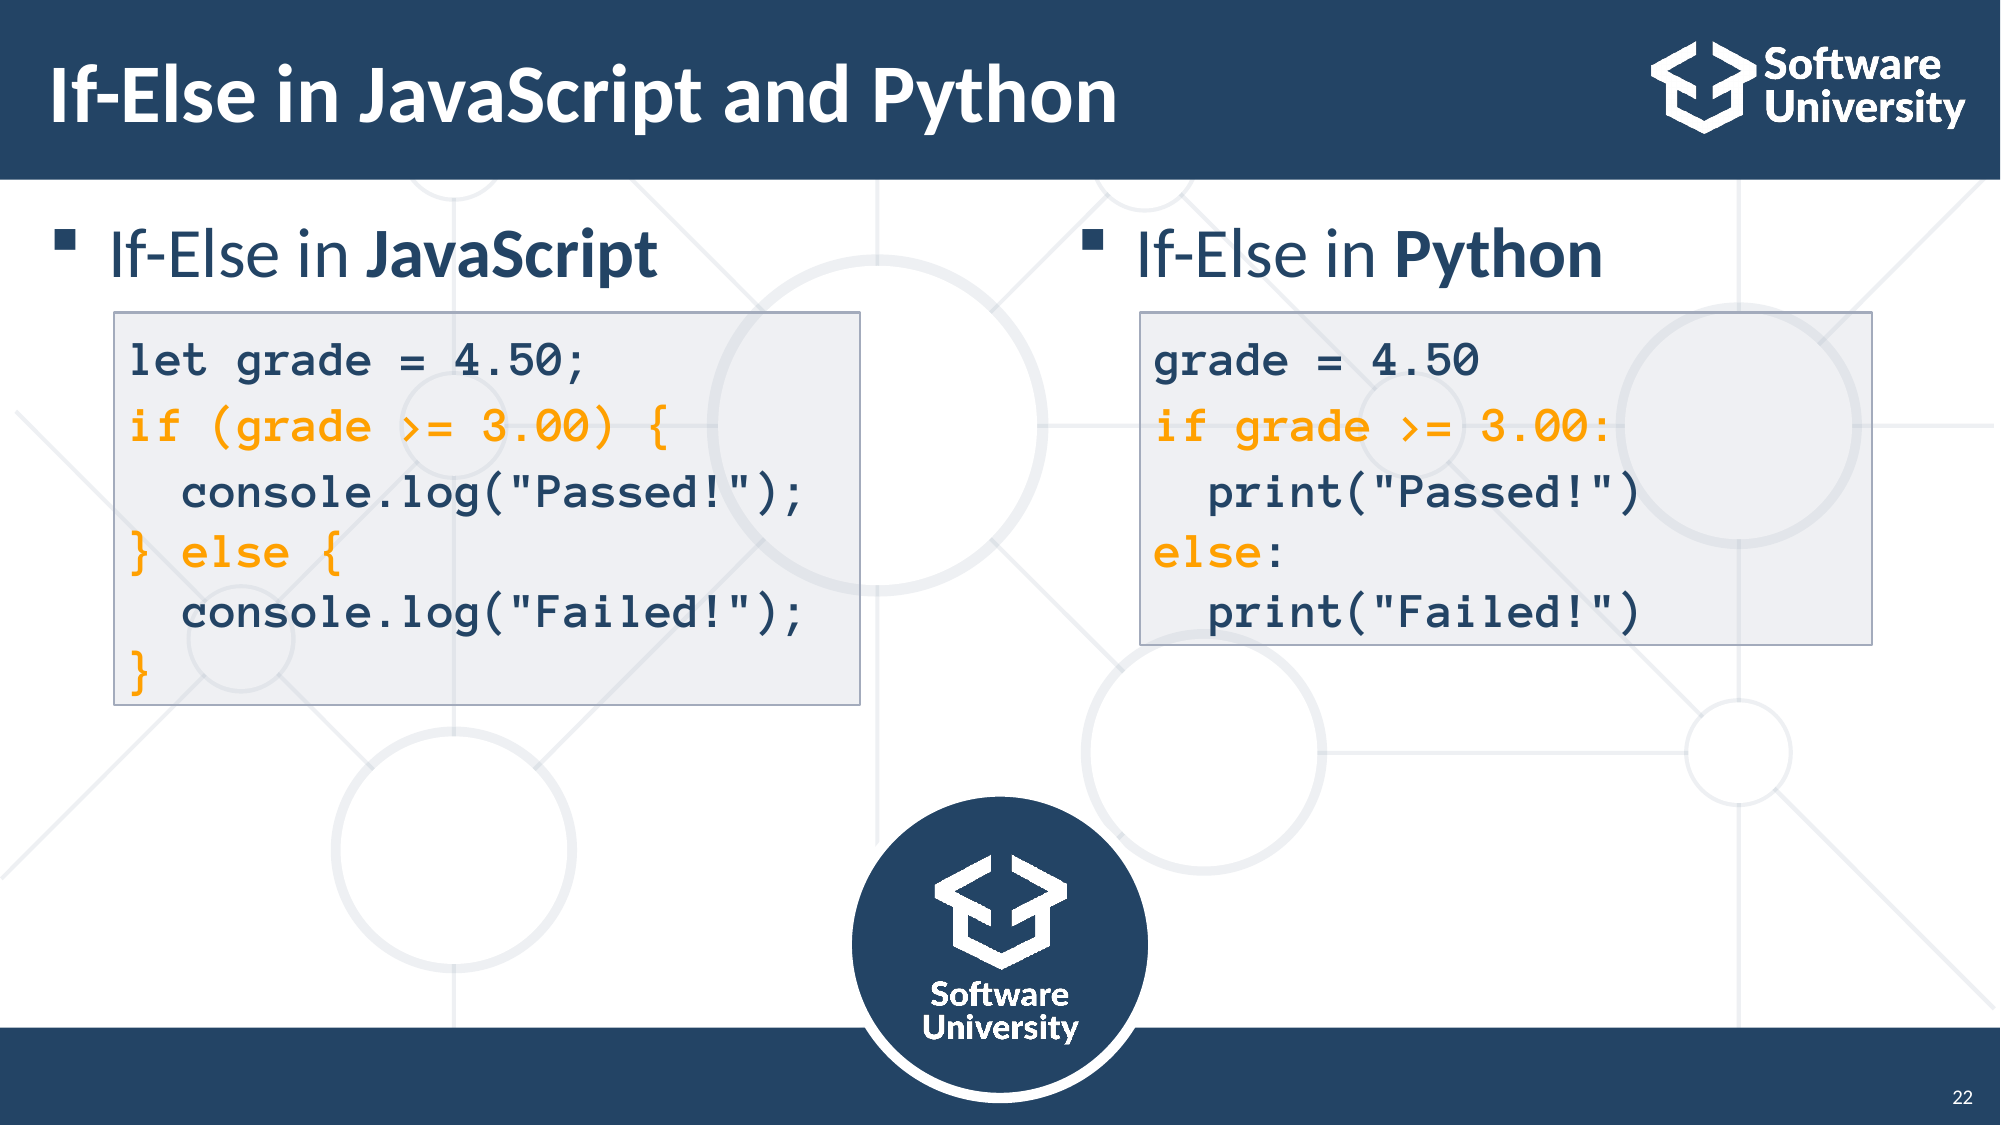

# If-Else in JavaScript and Python
If-Else in JavaScript

If-Else in Python
grade = 4.50
if grade >= 3.00:
  print("Passed!")
else:
  print("Failed!")
let grade = 4.50;
if (grade >= 3.00) {
  console.log("Passed!");
} else {
  console.log("Failed!");
}
22